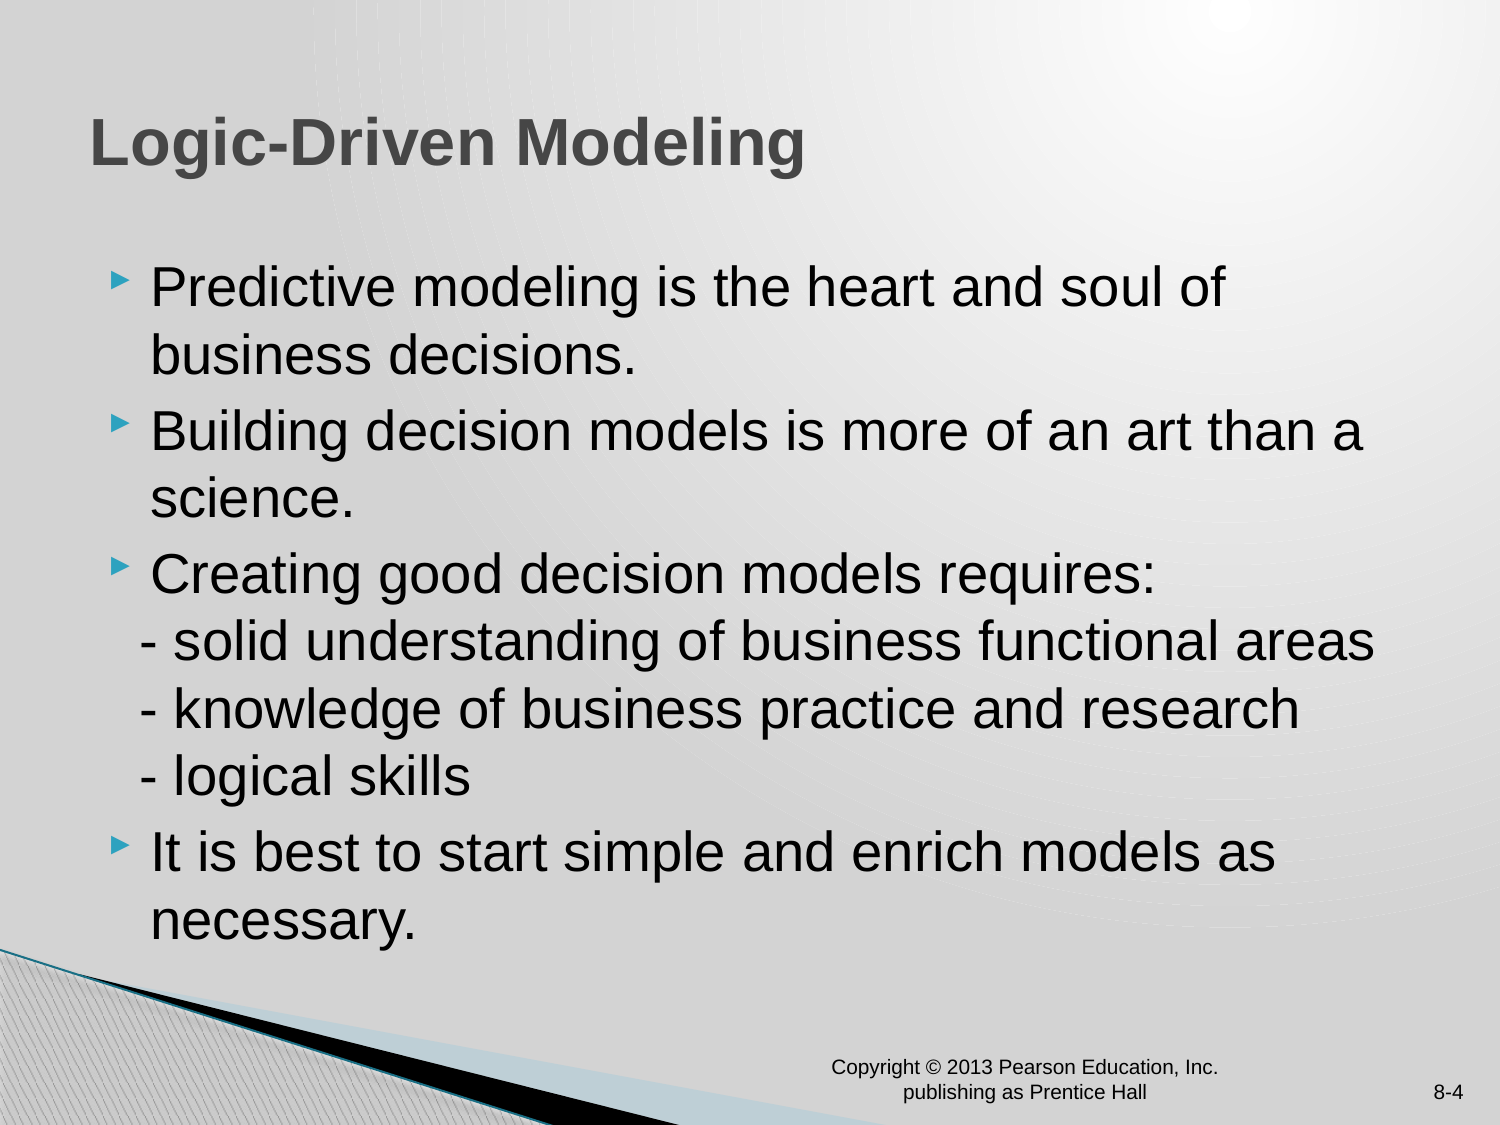

# Logic-Driven Modeling
Predictive modeling is the heart and soul of business decisions.
Building decision models is more of an art than a science.
Creating good decision models requires:
  - solid understanding of business functional areas
  - knowledge of business practice and research
  - logical skills
It is best to start simple and enrich models as necessary.

Copyright © 2013 Pearson Education, Inc. publishing as Prentice Hall
8-4